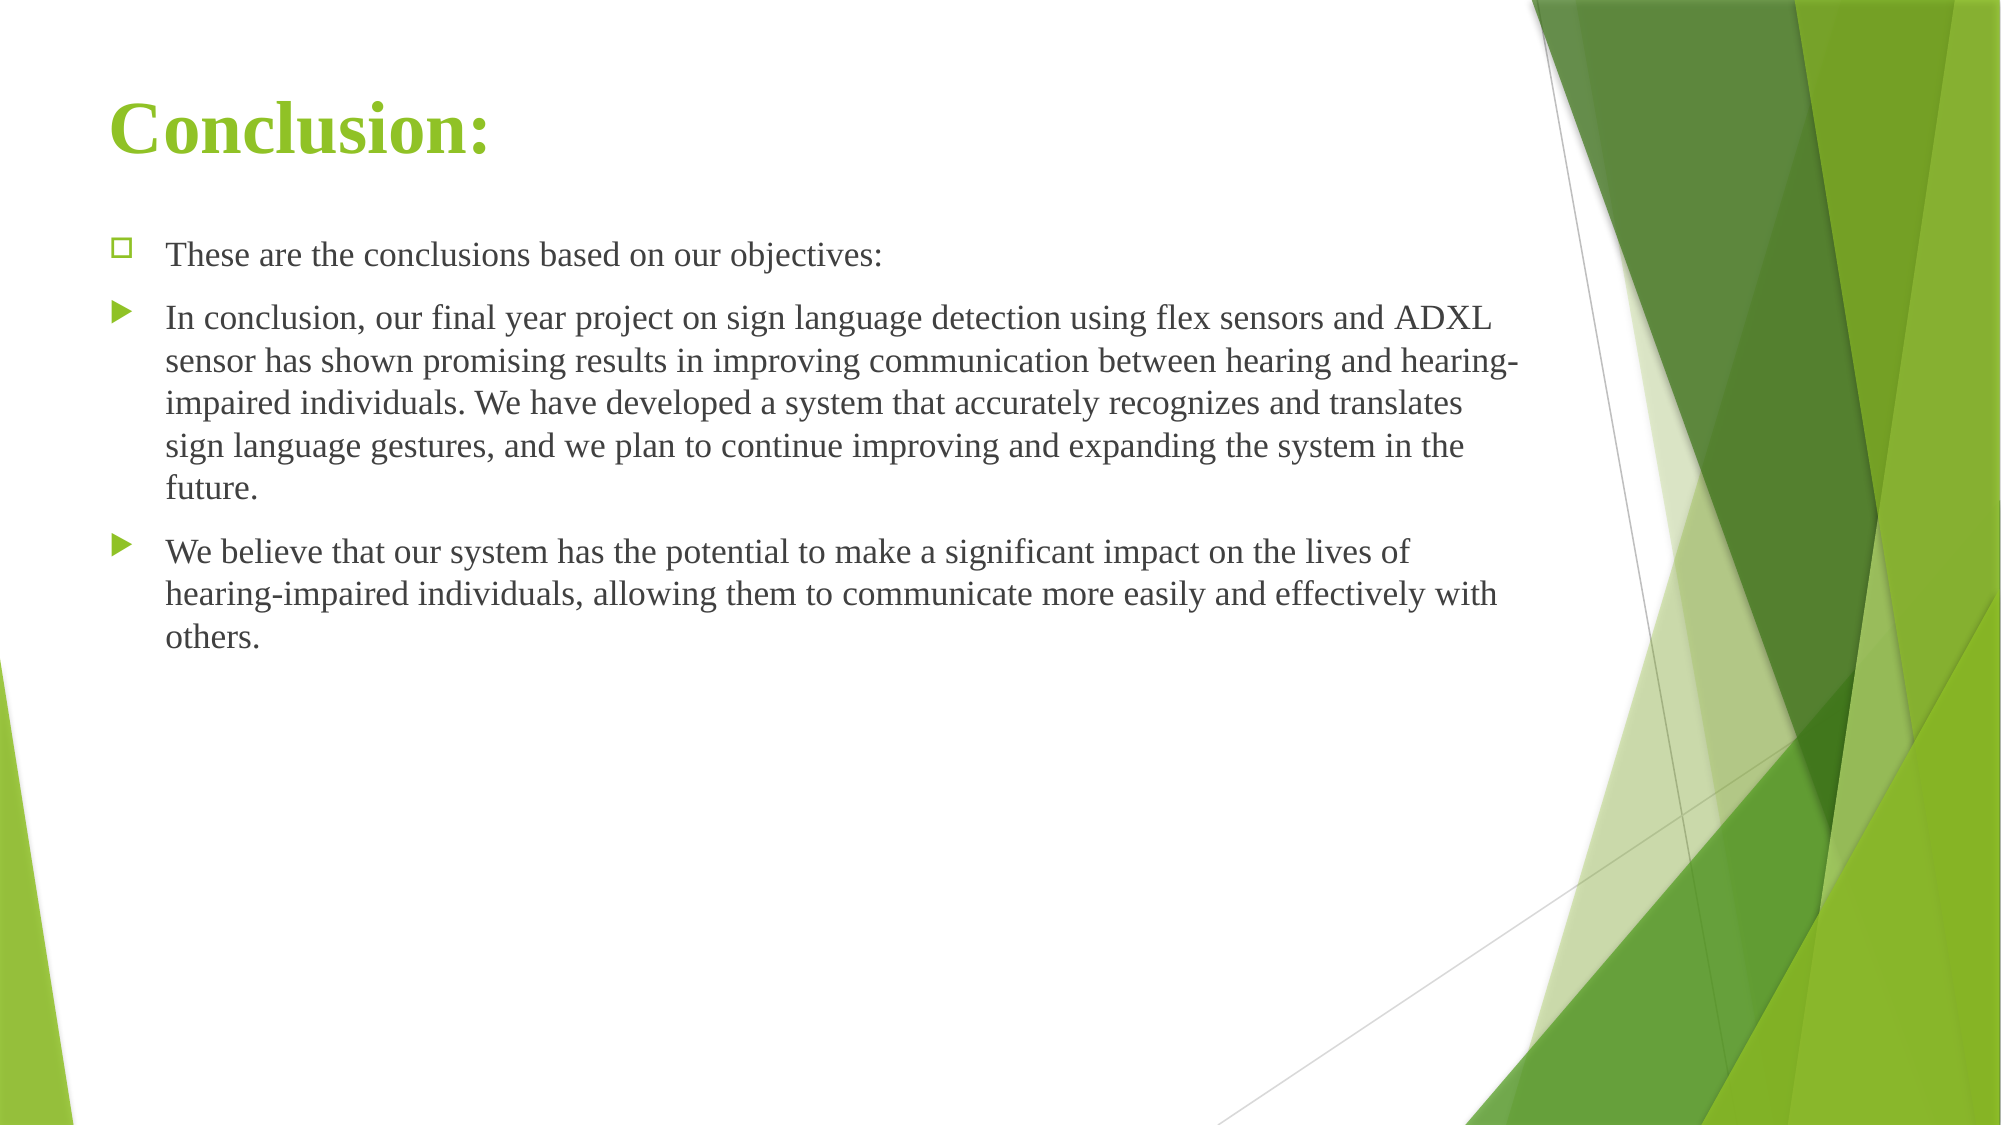

# Conclusion:
These are the conclusions based on our objectives:
In conclusion, our final year project on sign language detection using flex sensors and ADXL sensor has shown promising results in improving communication between hearing and hearing-impaired individuals. We have developed a system that accurately recognizes and translates sign language gestures, and we plan to continue improving and expanding the system in the future.
We believe that our system has the potential to make a significant impact on the lives of hearing-impaired individuals, allowing them to communicate more easily and effectively with others.